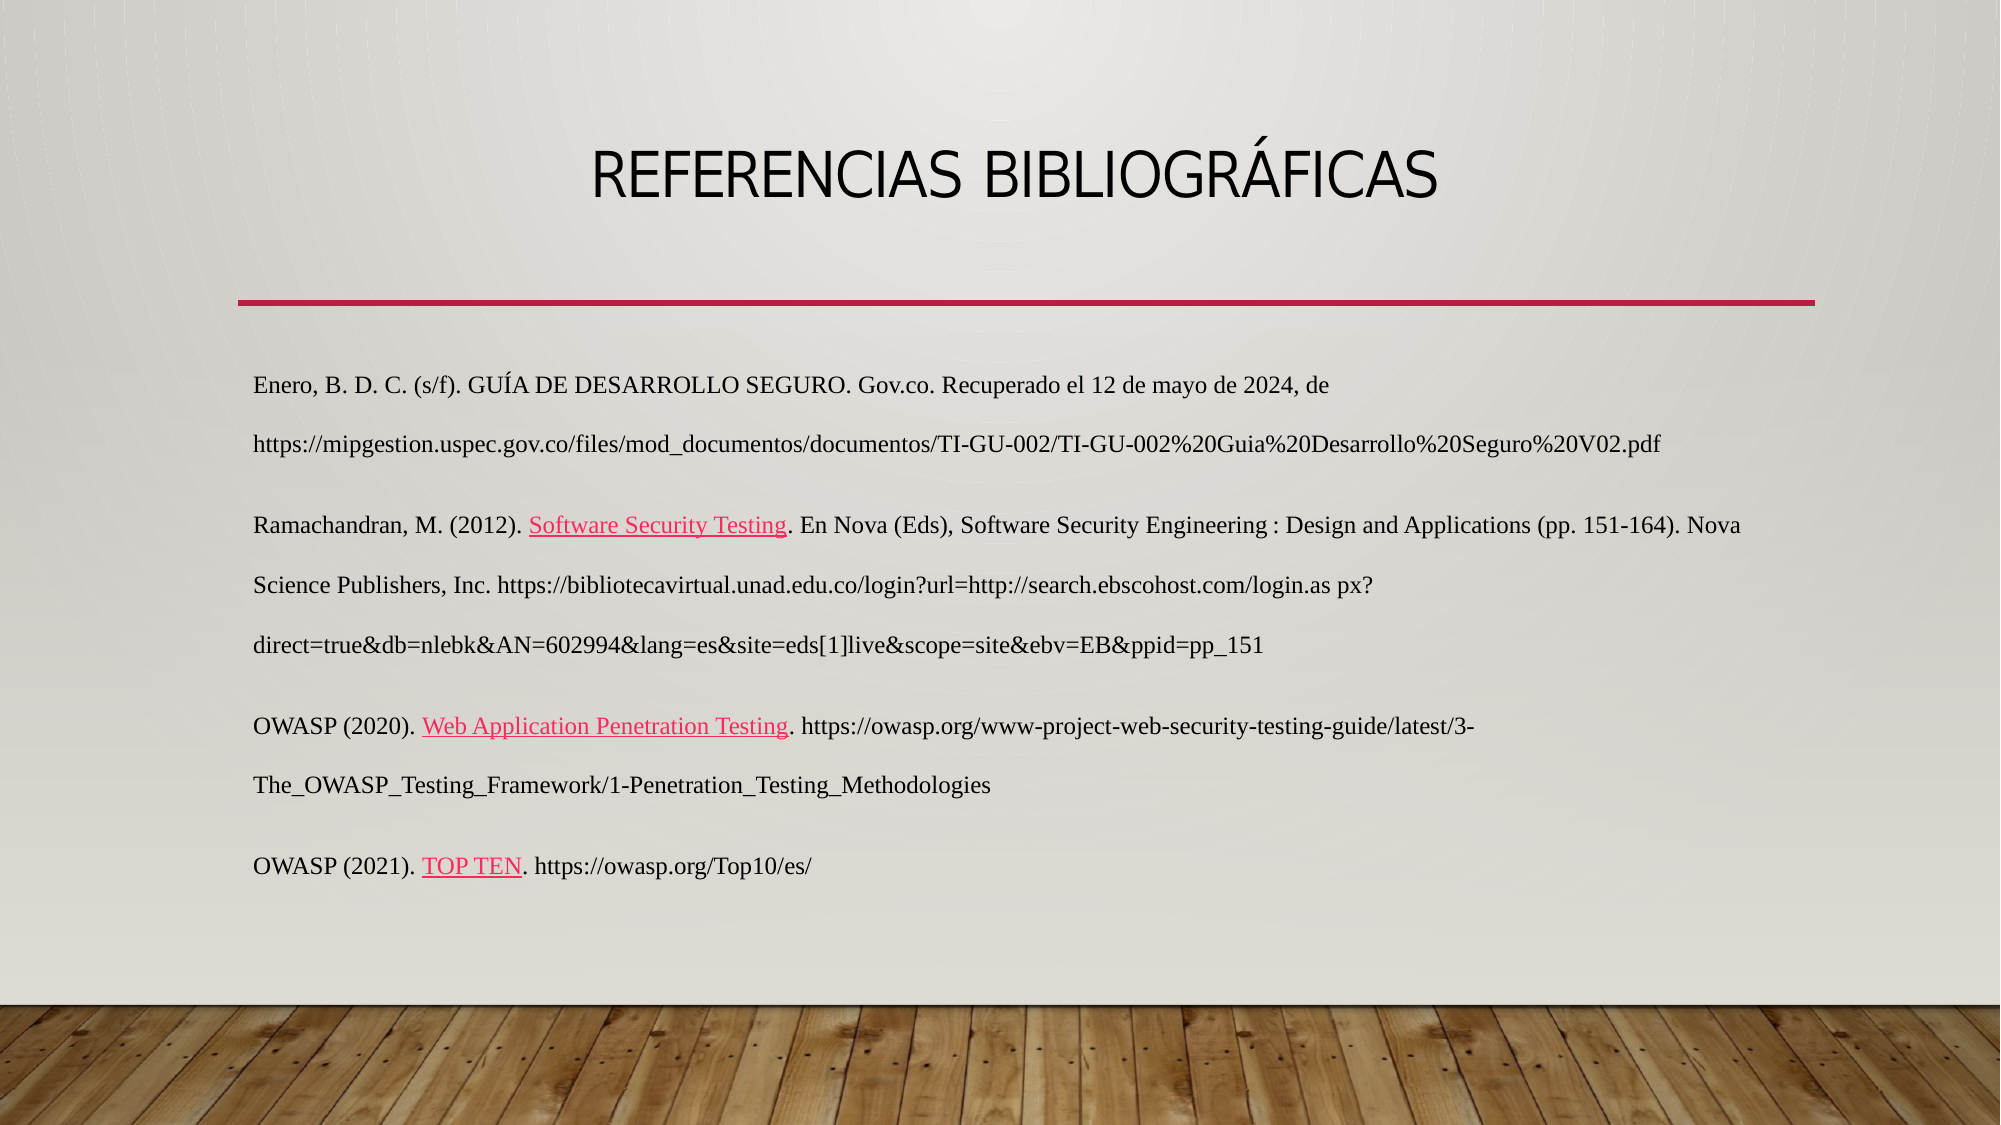

# Referencias Bibliográficas
Enero, B. D. C. (s/f). GUÍA DE DESARROLLO SEGURO. Gov.co. Recuperado el 12 de mayo de 2024, de https://mipgestion.uspec.gov.co/files/mod_documentos/documentos/TI-GU-002/TI-GU-002%20Guia%20Desarrollo%20Seguro%20V02.pdf
Ramachandran, M. (2012). Software Security Testing. En Nova (Eds), Software Security Engineering : Design and Applications (pp. 151-164). Nova Science Publishers, Inc. https://bibliotecavirtual.unad.edu.co/login?url=http://search.ebscohost.com/login.as px?direct=true&db=nlebk&AN=602994&lang=es&site=eds[1]live&scope=site&ebv=EB&ppid=pp_151
OWASP (2020). Web Application Penetration Testing. https://owasp.org/www-project-web-security-testing-guide/latest/3-The_OWASP_Testing_Framework/1-Penetration_Testing_Methodologies
OWASP (2021). TOP TEN. https://owasp.org/Top10/es/